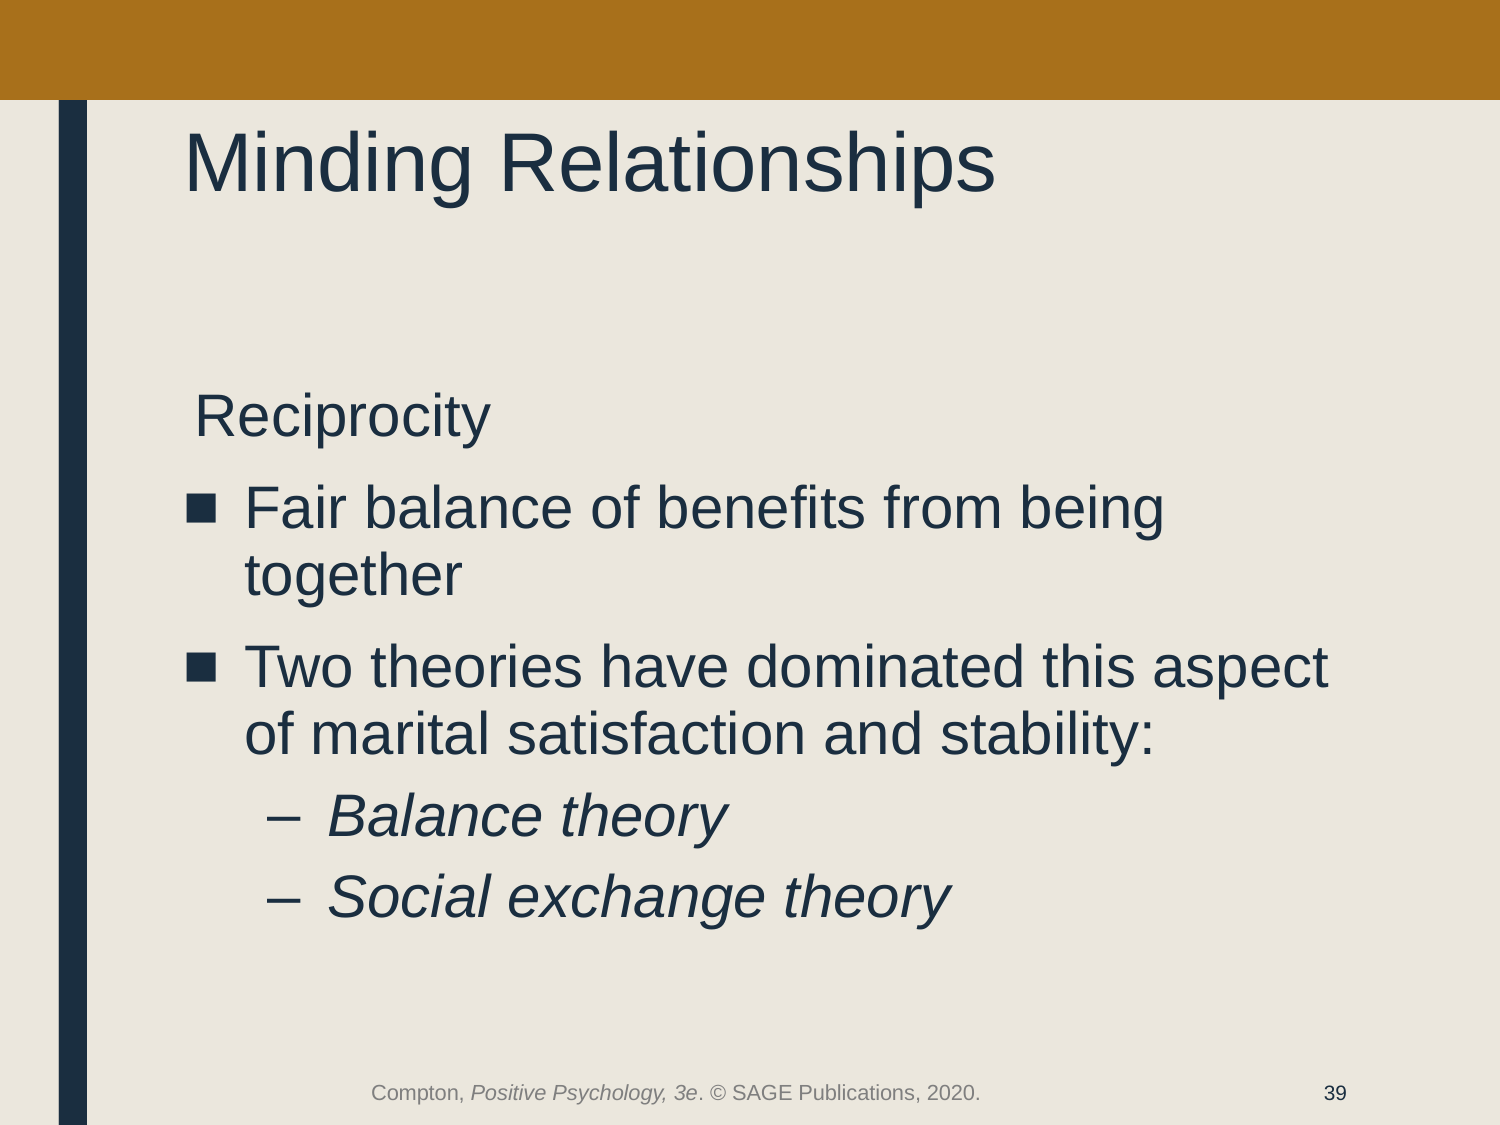

# Minding Relationships
 Reciprocity
Fair balance of benefits from being together
Two theories have dominated this aspect of marital satisfaction and stability:
Balance theory
Social exchange theory

Compton, Positive Psychology, 3e. © SAGE Publications, 2020.
39